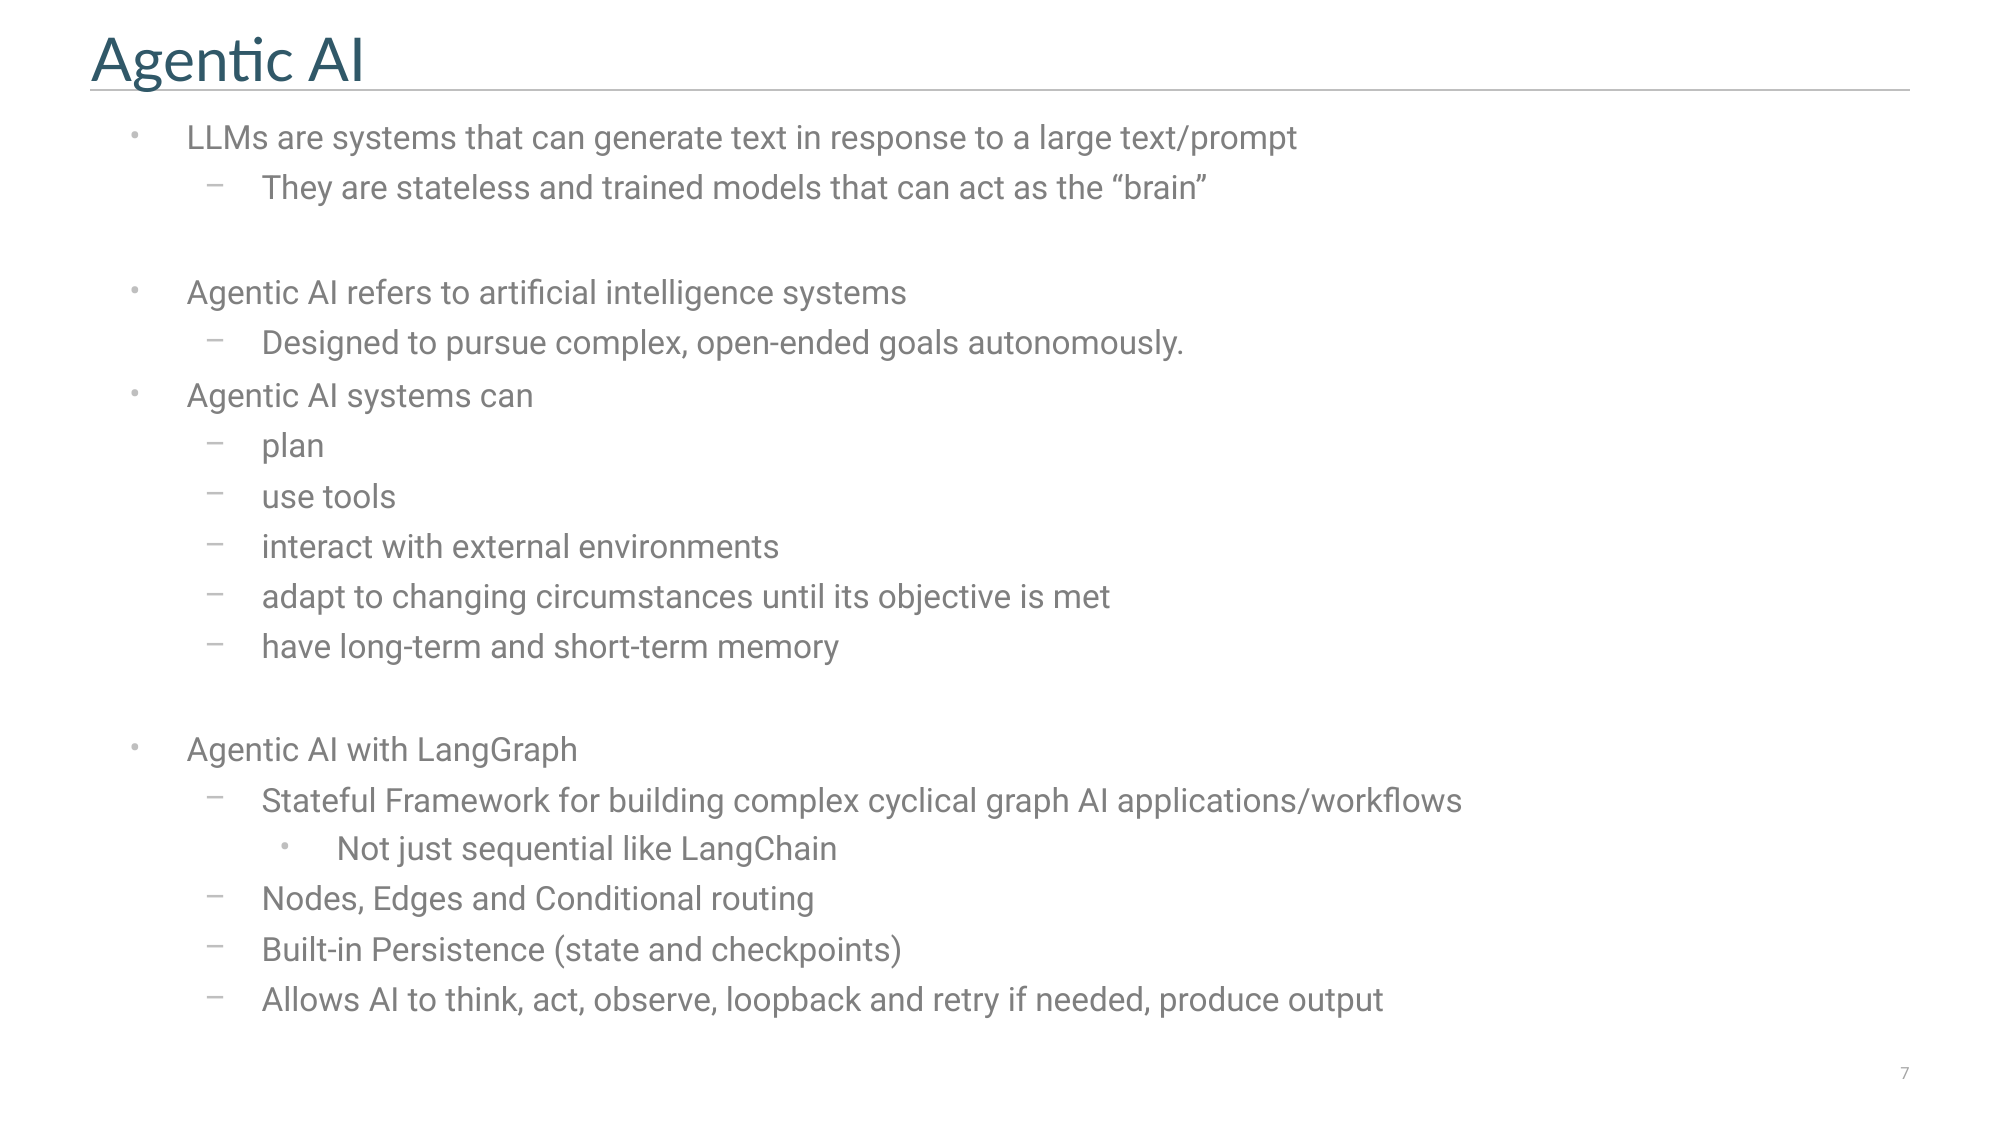

# Agentic AI
LLMs are systems that can generate text in response to a large text/prompt
They are stateless and trained models that can act as the “brain”

Agentic AI refers to artificial intelligence systems
Designed to pursue complex, open-ended goals autonomously.
Agentic AI systems can
plan
use tools
interact with external environments
adapt to changing circumstances until its objective is met
have long-term and short-term memory

Agentic AI with LangGraph
Stateful Framework for building complex cyclical graph AI applications/workflows
Not just sequential like LangChain
Nodes, Edges and Conditional routing
Built-in Persistence (state and checkpoints)
Allows AI to think, act, observe, loopback and retry if needed, produce output